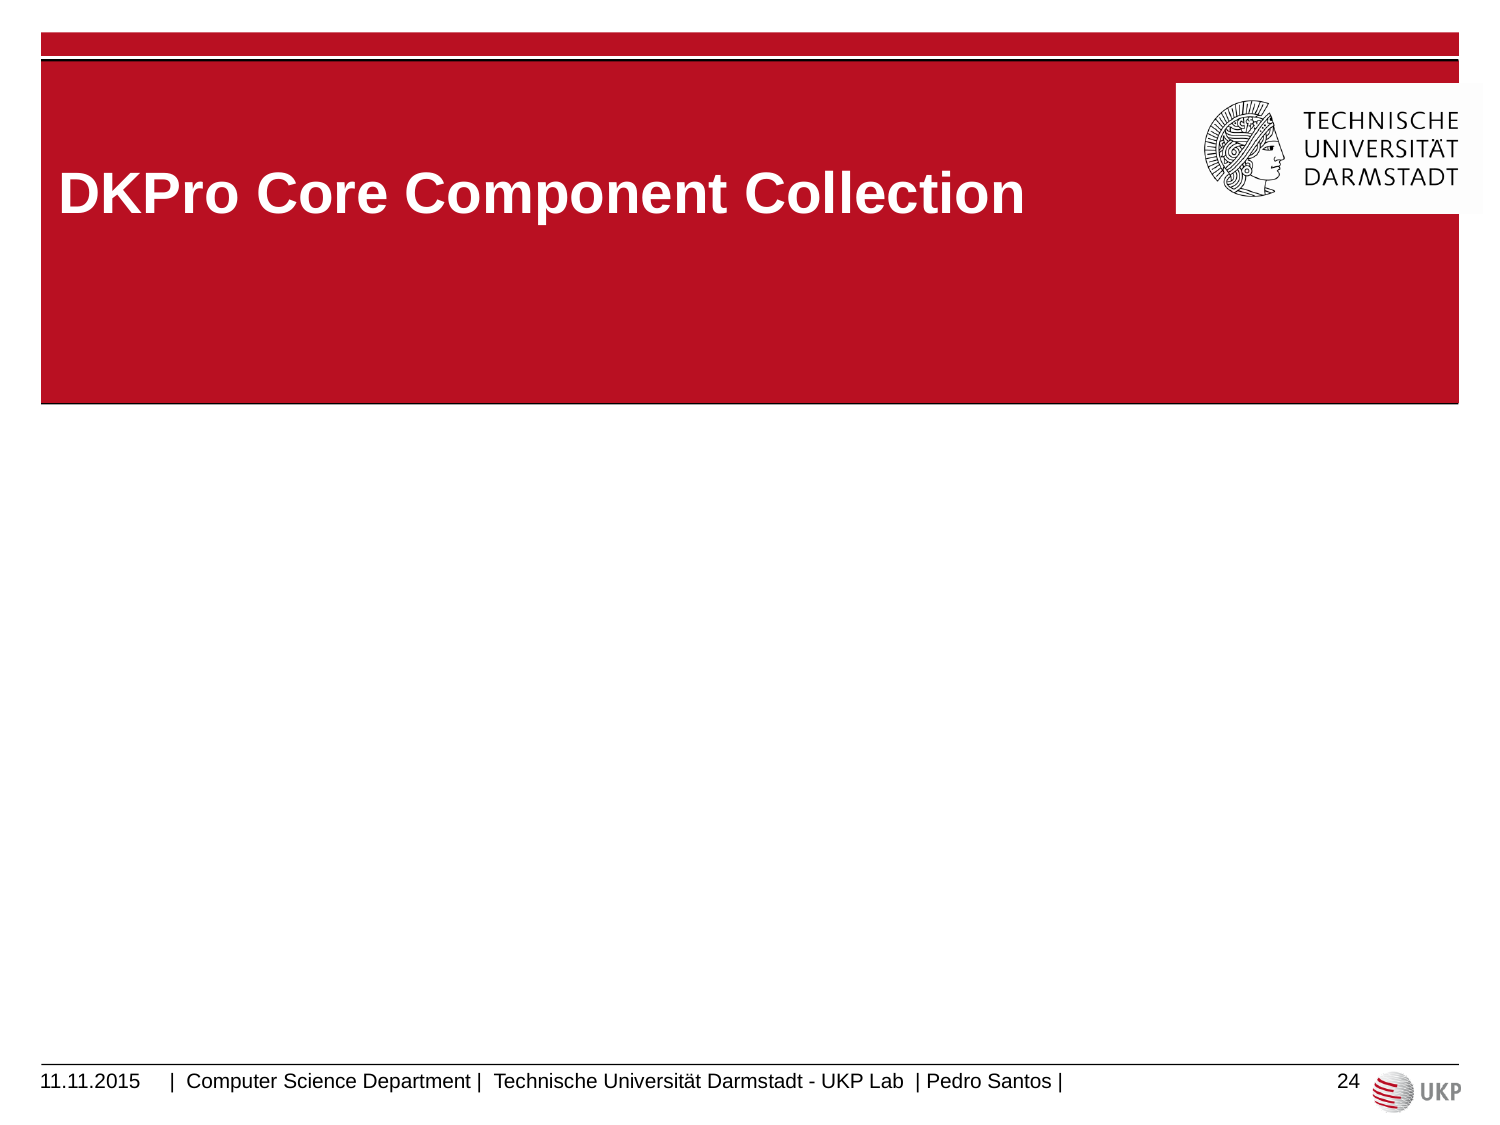

# DKPro Core Component Collection

11.11.2015
24
|  Computer Science Department |  Technische Universität Darmstadt - UKP Lab  | Pedro Santos |